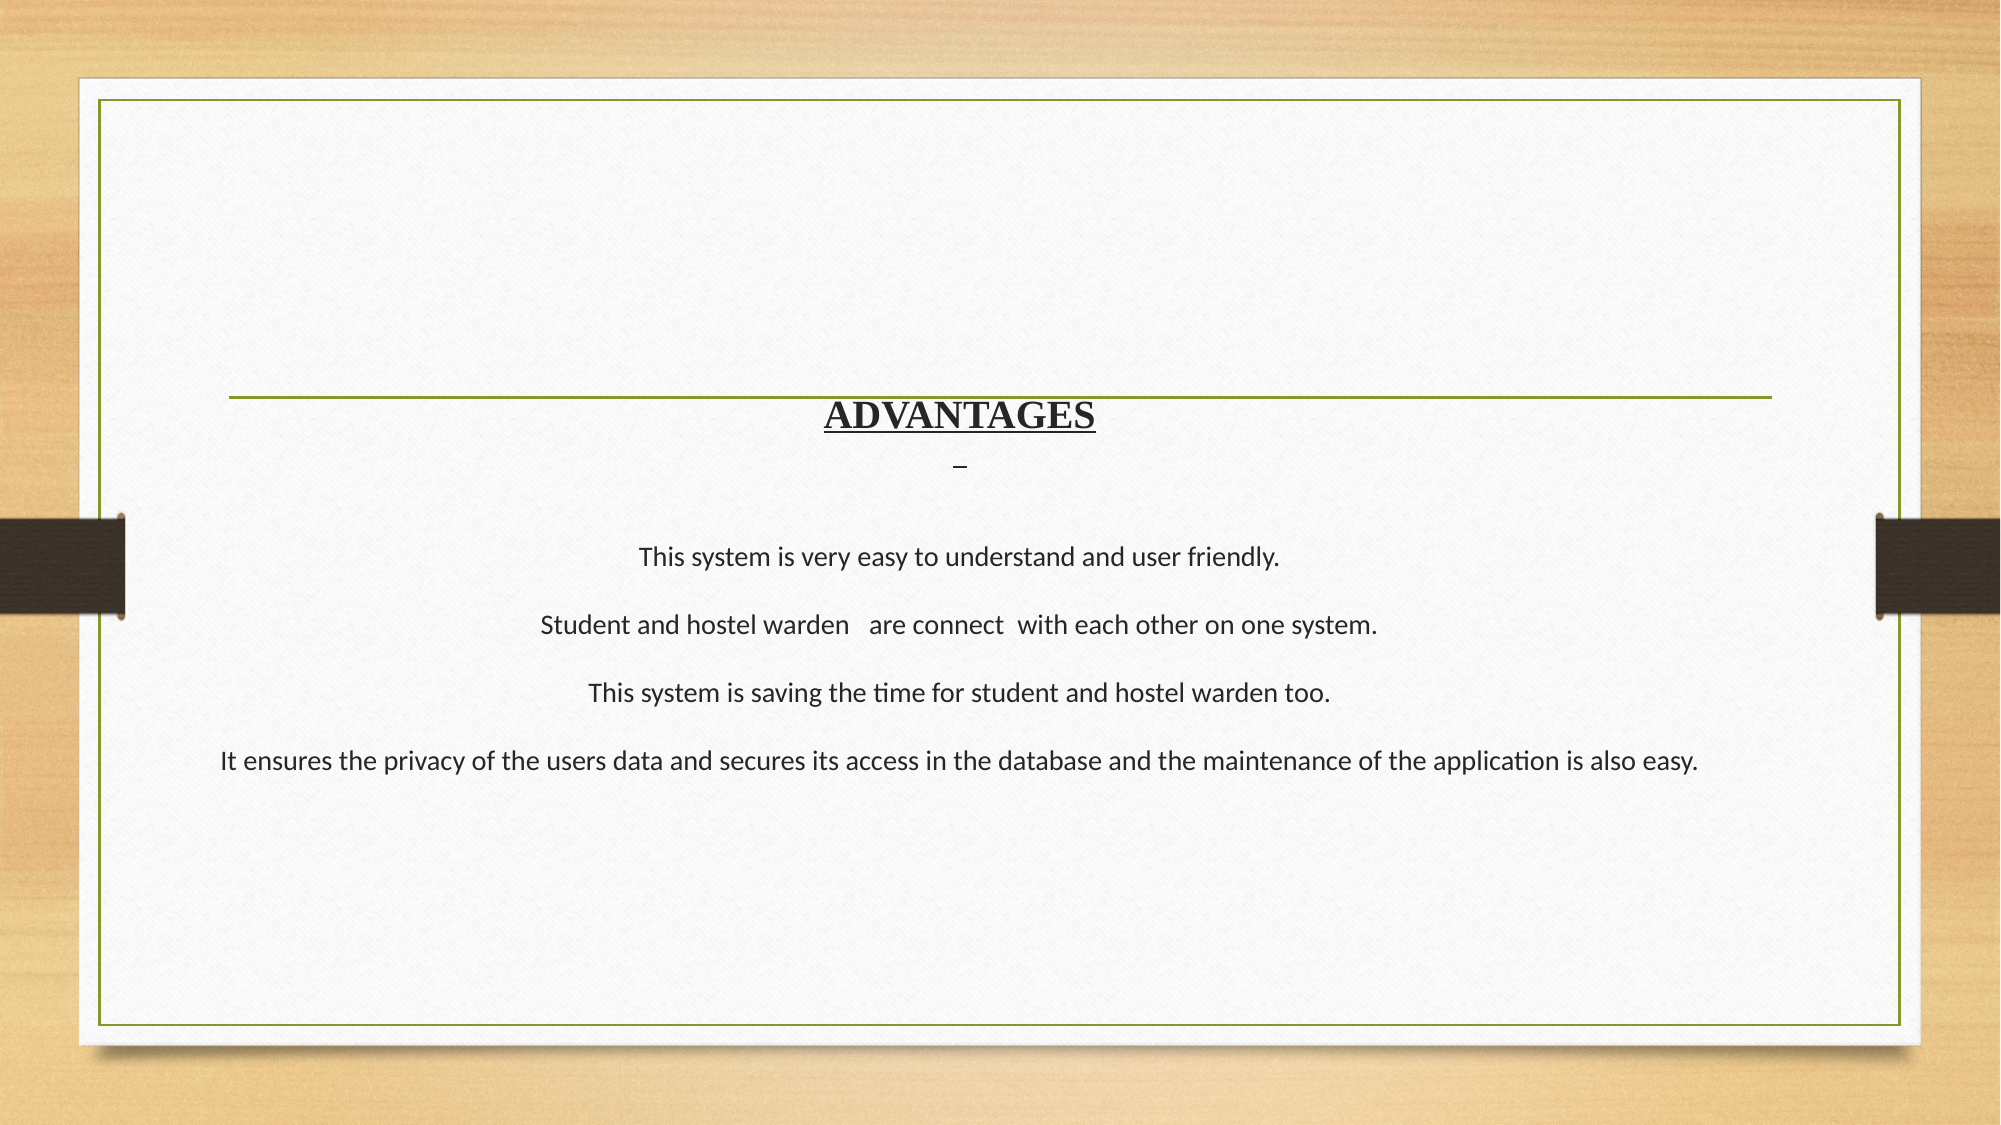

# ADVANTAGES   This system is very easy to understand and user friendly. Student and hostel warden   are connect  with each other on one system. This system is saving the time for student and hostel warden too. It ensures the privacy of the users data and secures its access in the database and the maintenance of the application is also easy.